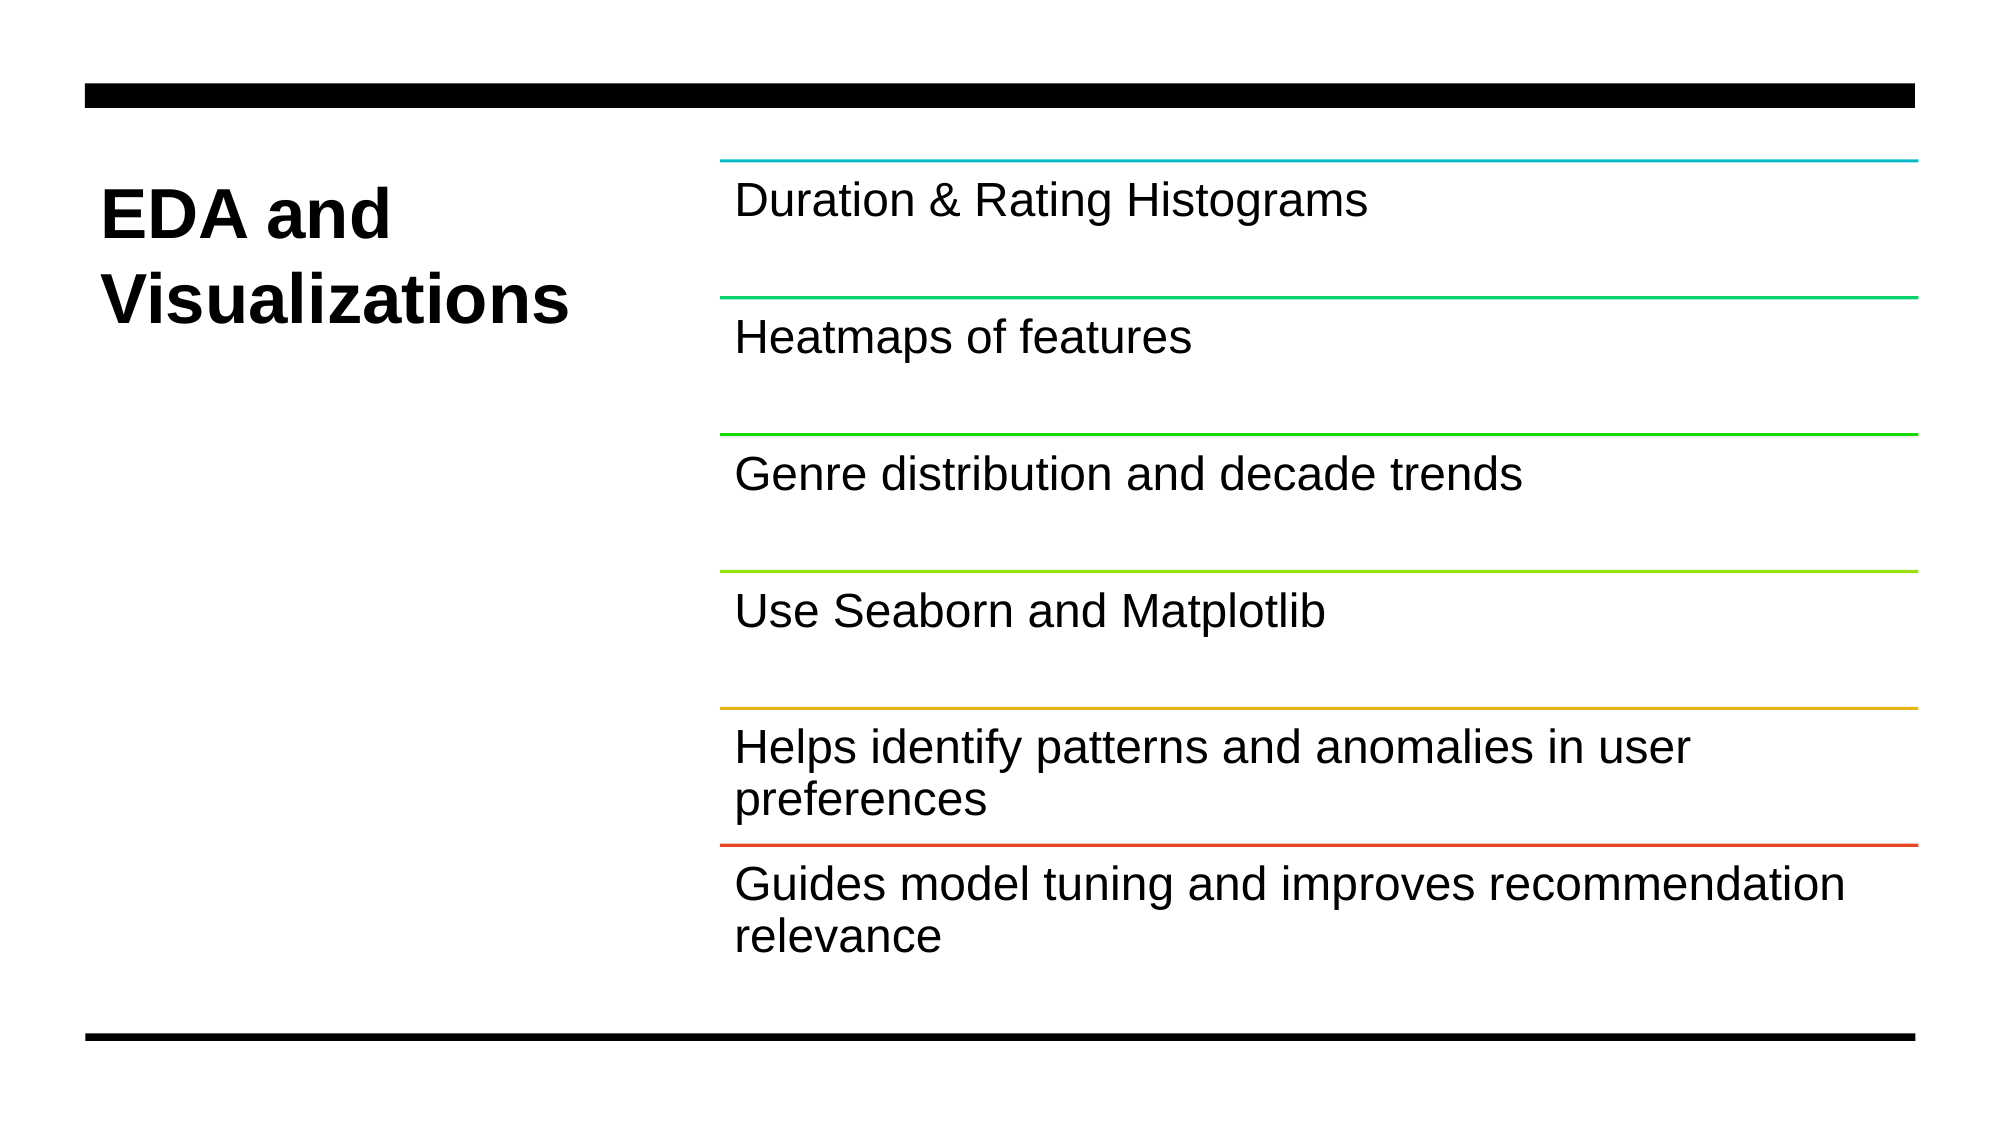

# EDA and Visualizations
Duration & Rating Histograms
Heatmaps of features
Genre distribution and decade trends
Use Seaborn and Matplotlib
Helps identify patterns and anomalies in user preferences
Guides model tuning and improves recommendation relevance